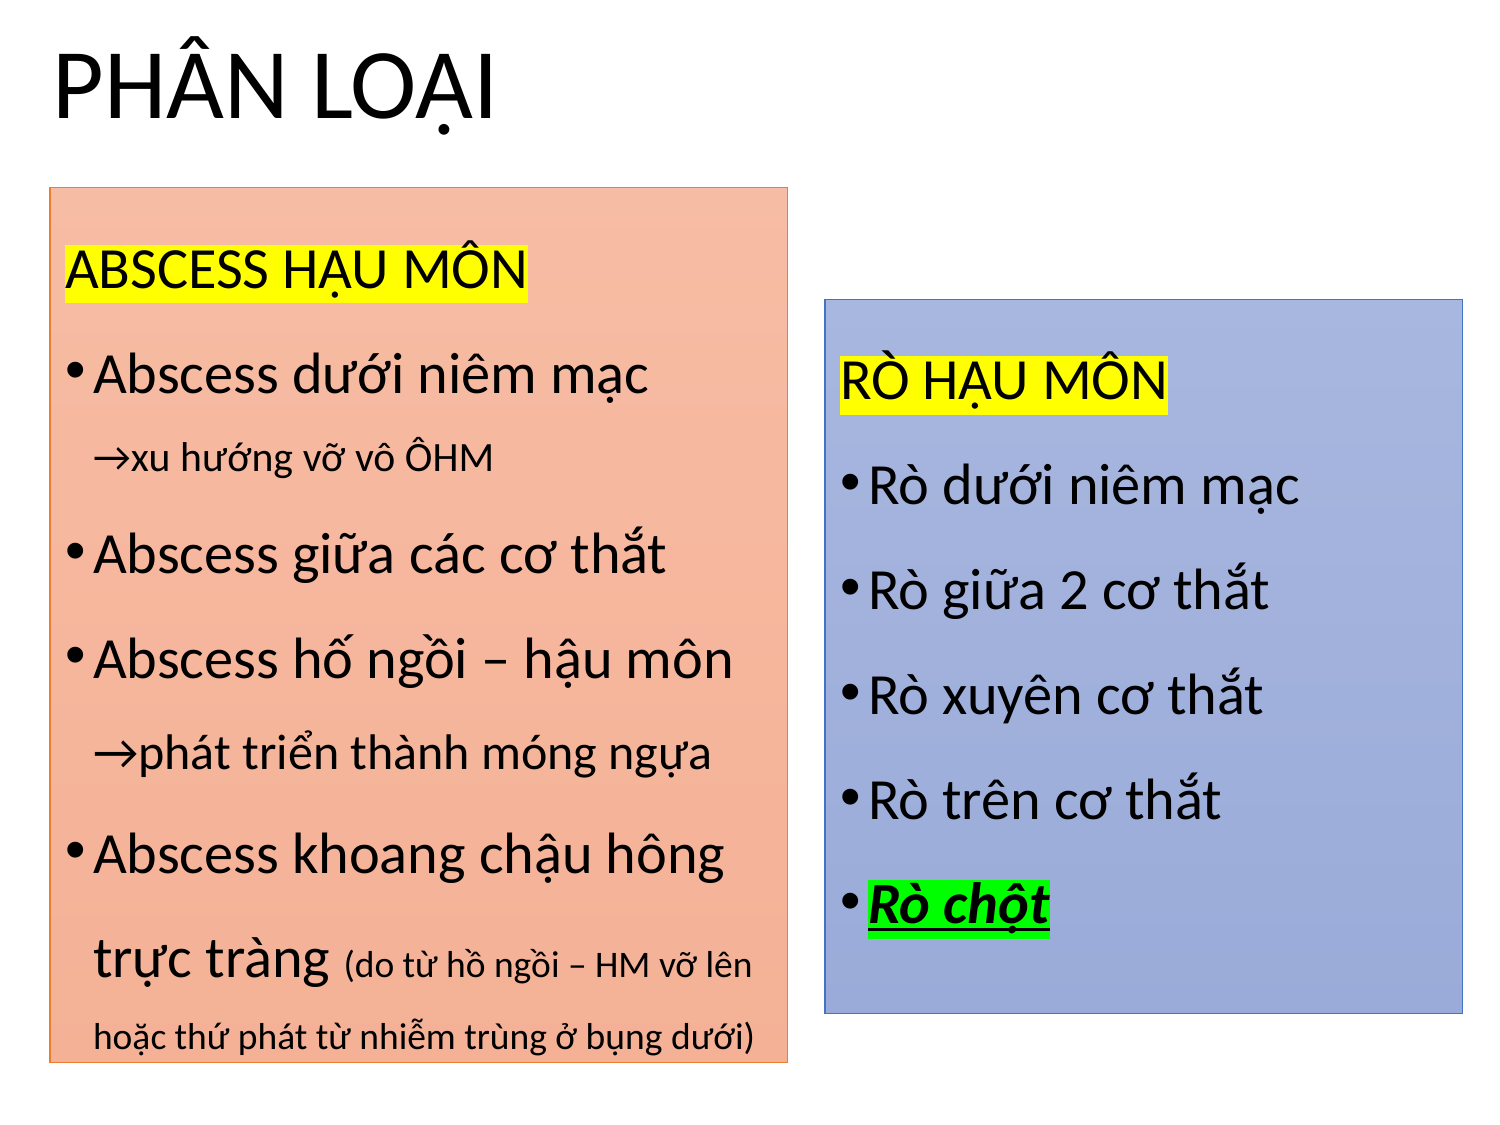

# PHÂN LOẠI
ABSCESS HẬU MÔN
Abscess dưới niêm mạc
→xu hướng vỡ vô ÔHM
Abscess giữa các cơ thắt
Abscess hố ngồi – hậu môn →phát triển thành móng ngựa
Abscess khoang chậu hông trực tràng (do từ hồ ngồi – HM vỡ lên hoặc thứ phát từ nhiễm trùng ở bụng dưới)
RÒ HẬU MÔN
Rò dưới niêm mạc
Rò giữa 2 cơ thắt
Rò xuyên cơ thắt
Rò trên cơ thắt
Rò chột